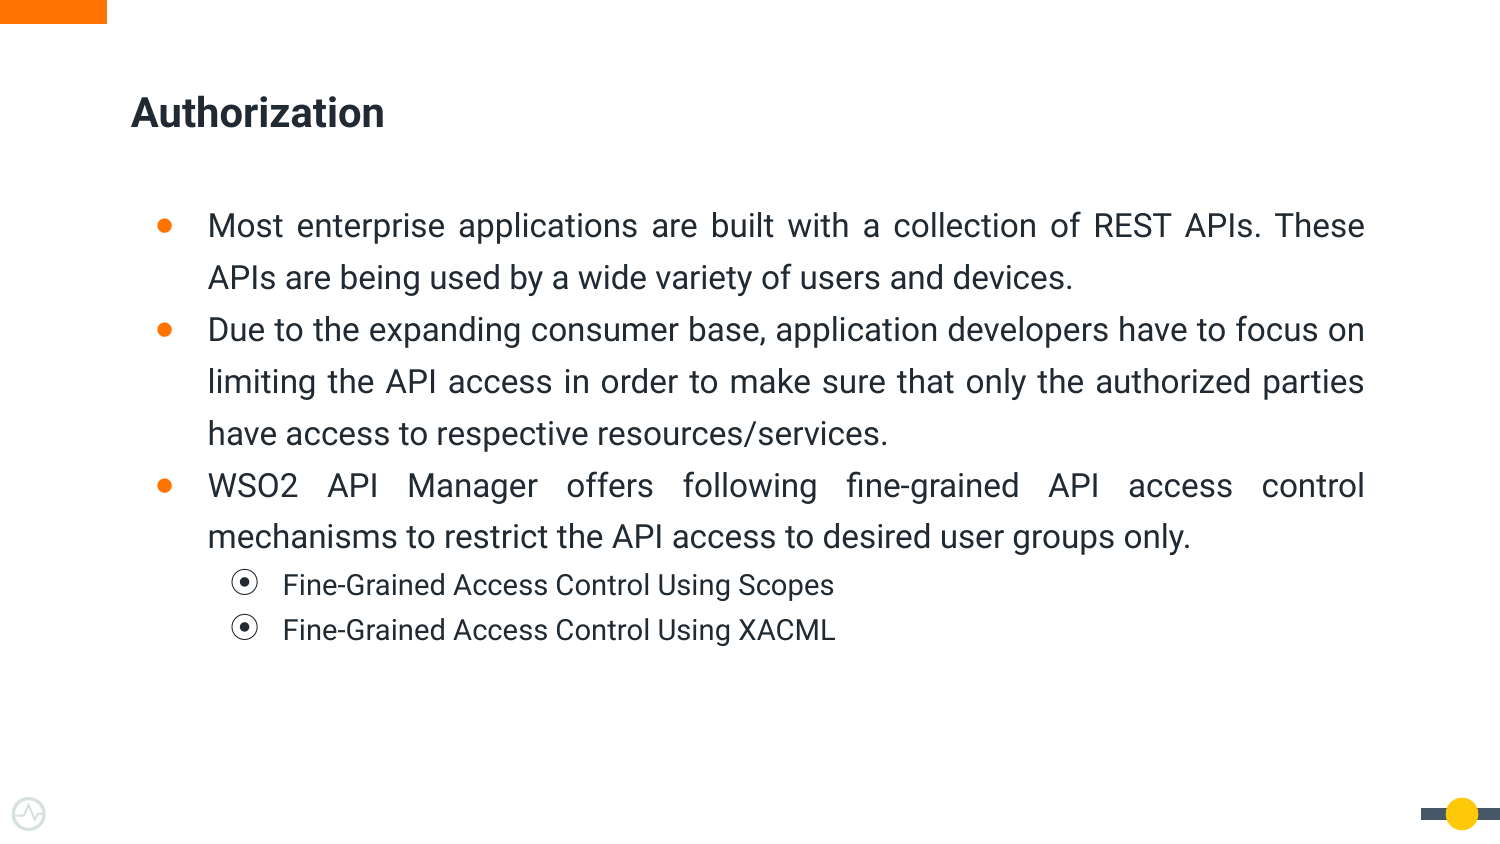

# Authorization
Most enterprise applications are built with a collection of REST APIs. These APIs are being used by a wide variety of users and devices.
Due to the expanding consumer base, application developers have to focus on limiting the API access in order to make sure that only the authorized parties have access to respective resources/services.
WSO2 API Manager offers following fine-grained API access control mechanisms to restrict the API access to desired user groups only.
Fine-Grained Access Control Using Scopes
Fine-Grained Access Control Using XACML